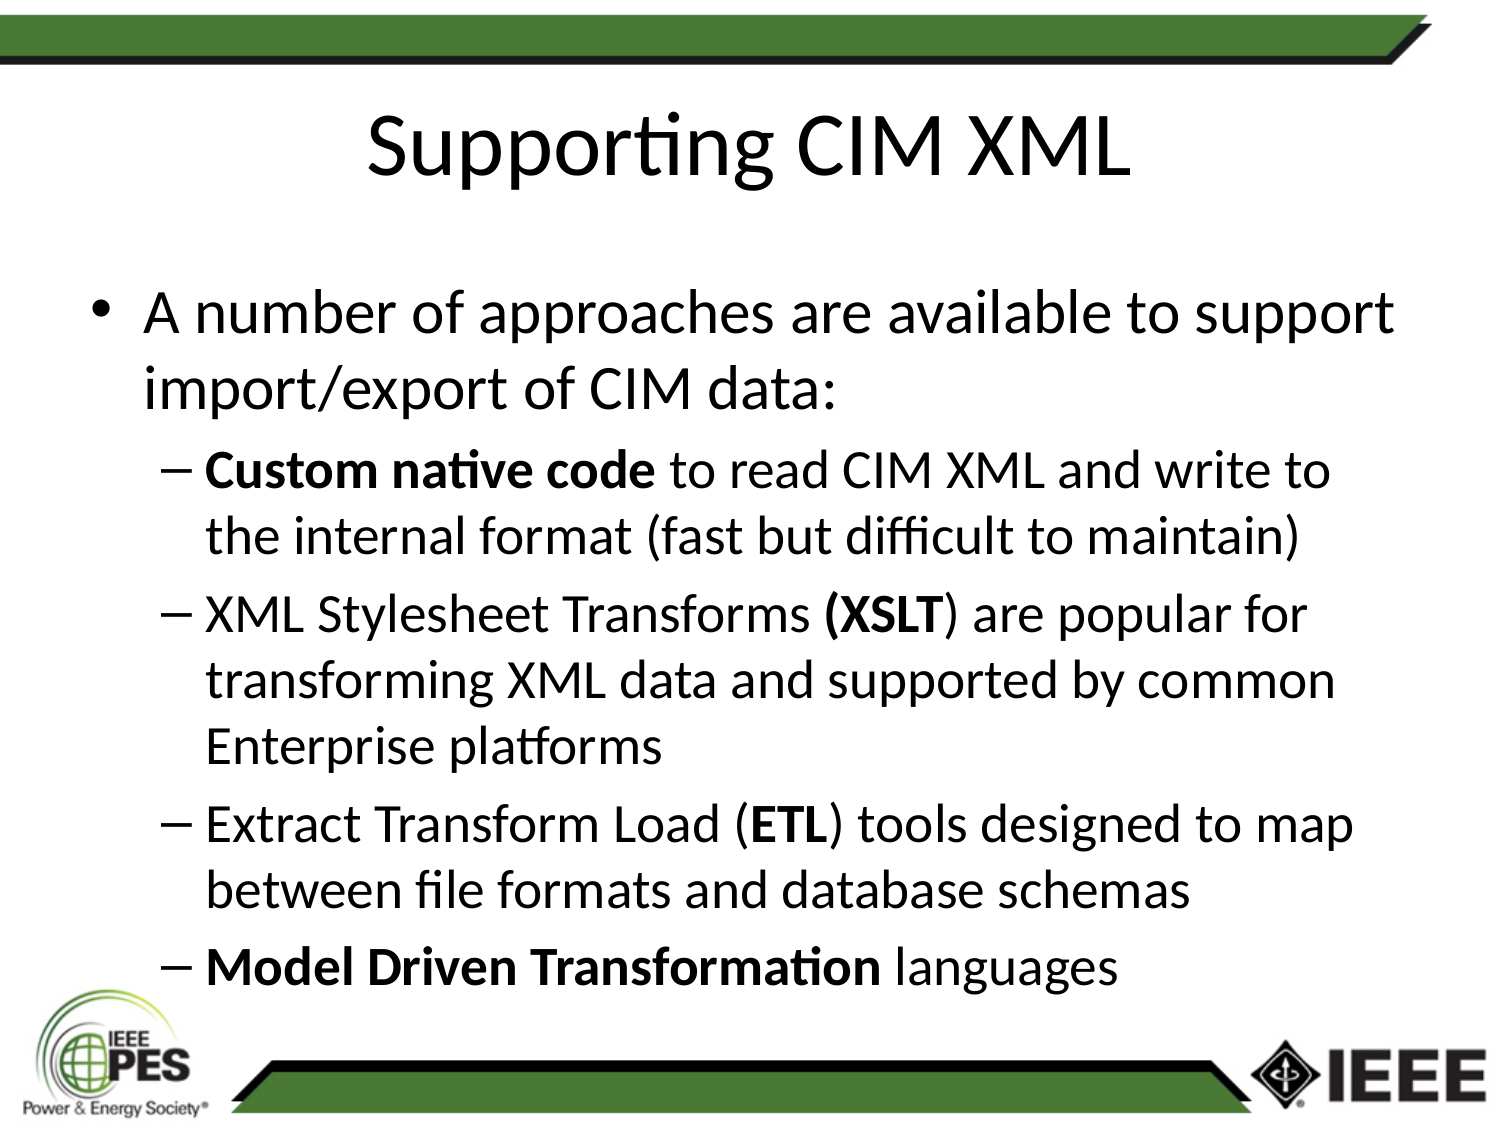

# Supporting CIM XML
A number of approaches are available to support import/export of CIM data:
Custom native code to read CIM XML and write to the internal format (fast but difficult to maintain)
XML Stylesheet Transforms (XSLT) are popular for transforming XML data and supported by common Enterprise platforms
Extract Transform Load (ETL) tools designed to map between file formats and database schemas
Model Driven Transformation languages